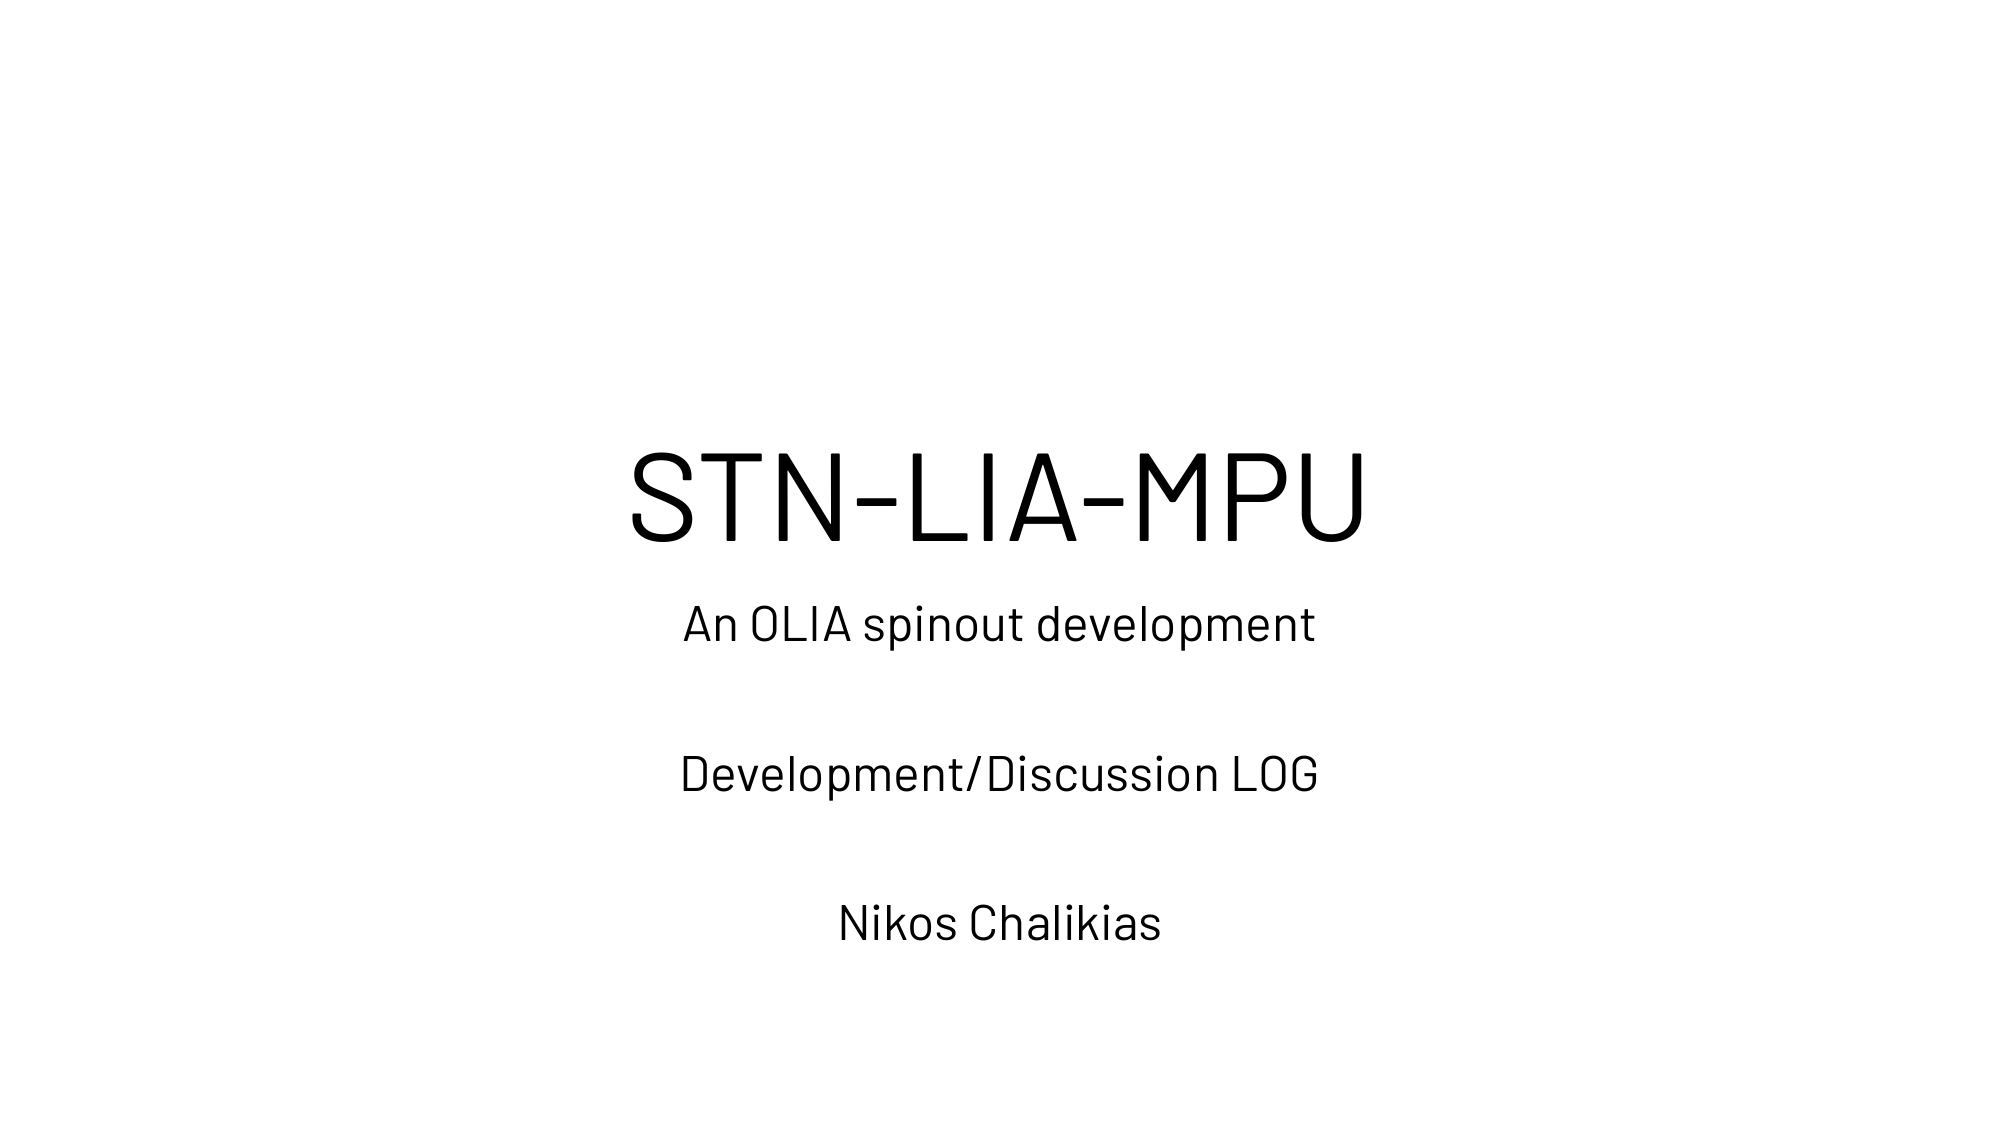

# STN-LIA-MPU
An OLIA spinout development

Development/Discussion LOG

Nikos Chalikias